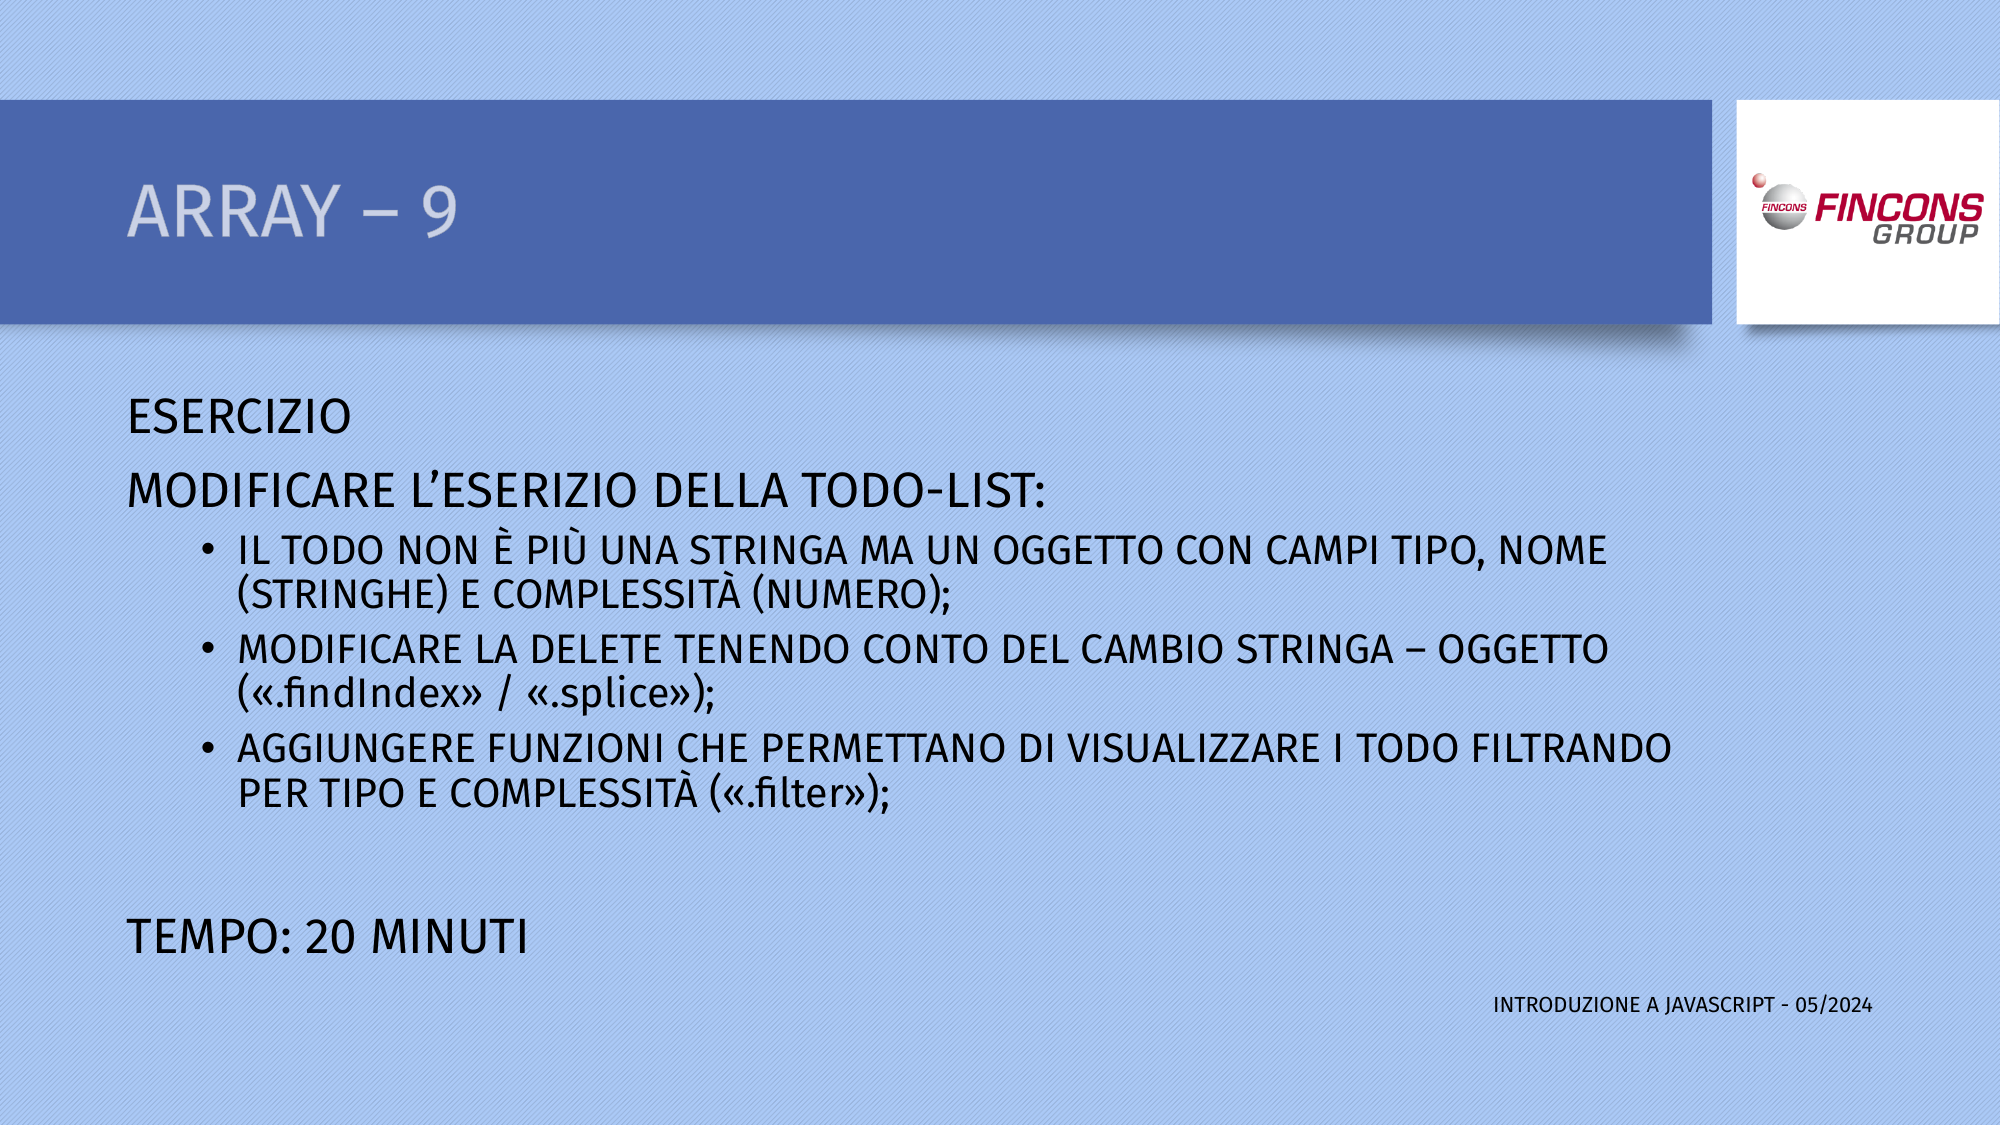

# ARRAY – 9
ESERCIZIO
MODIFICARE L’ESERIZIO DELLA TODO-LIST:
IL TODO NON È PIÙ UNA STRINGA MA UN OGGETTO CON CAMPI TIPO, NOME (STRINGHE) E COMPLESSITÀ (NUMERO);
MODIFICARE LA DELETE TENENDO CONTO DEL CAMBIO STRINGA – OGGETTO («.findIndex» / «.splice»);
AGGIUNGERE FUNZIONI CHE PERMETTANO DI VISUALIZZARE I TODO FILTRANDO PER TIPO E COMPLESSITÀ («.filter»);

TEMPO: 20 MINUTI
INTRODUZIONE A JAVASCRIPT - 05/2024